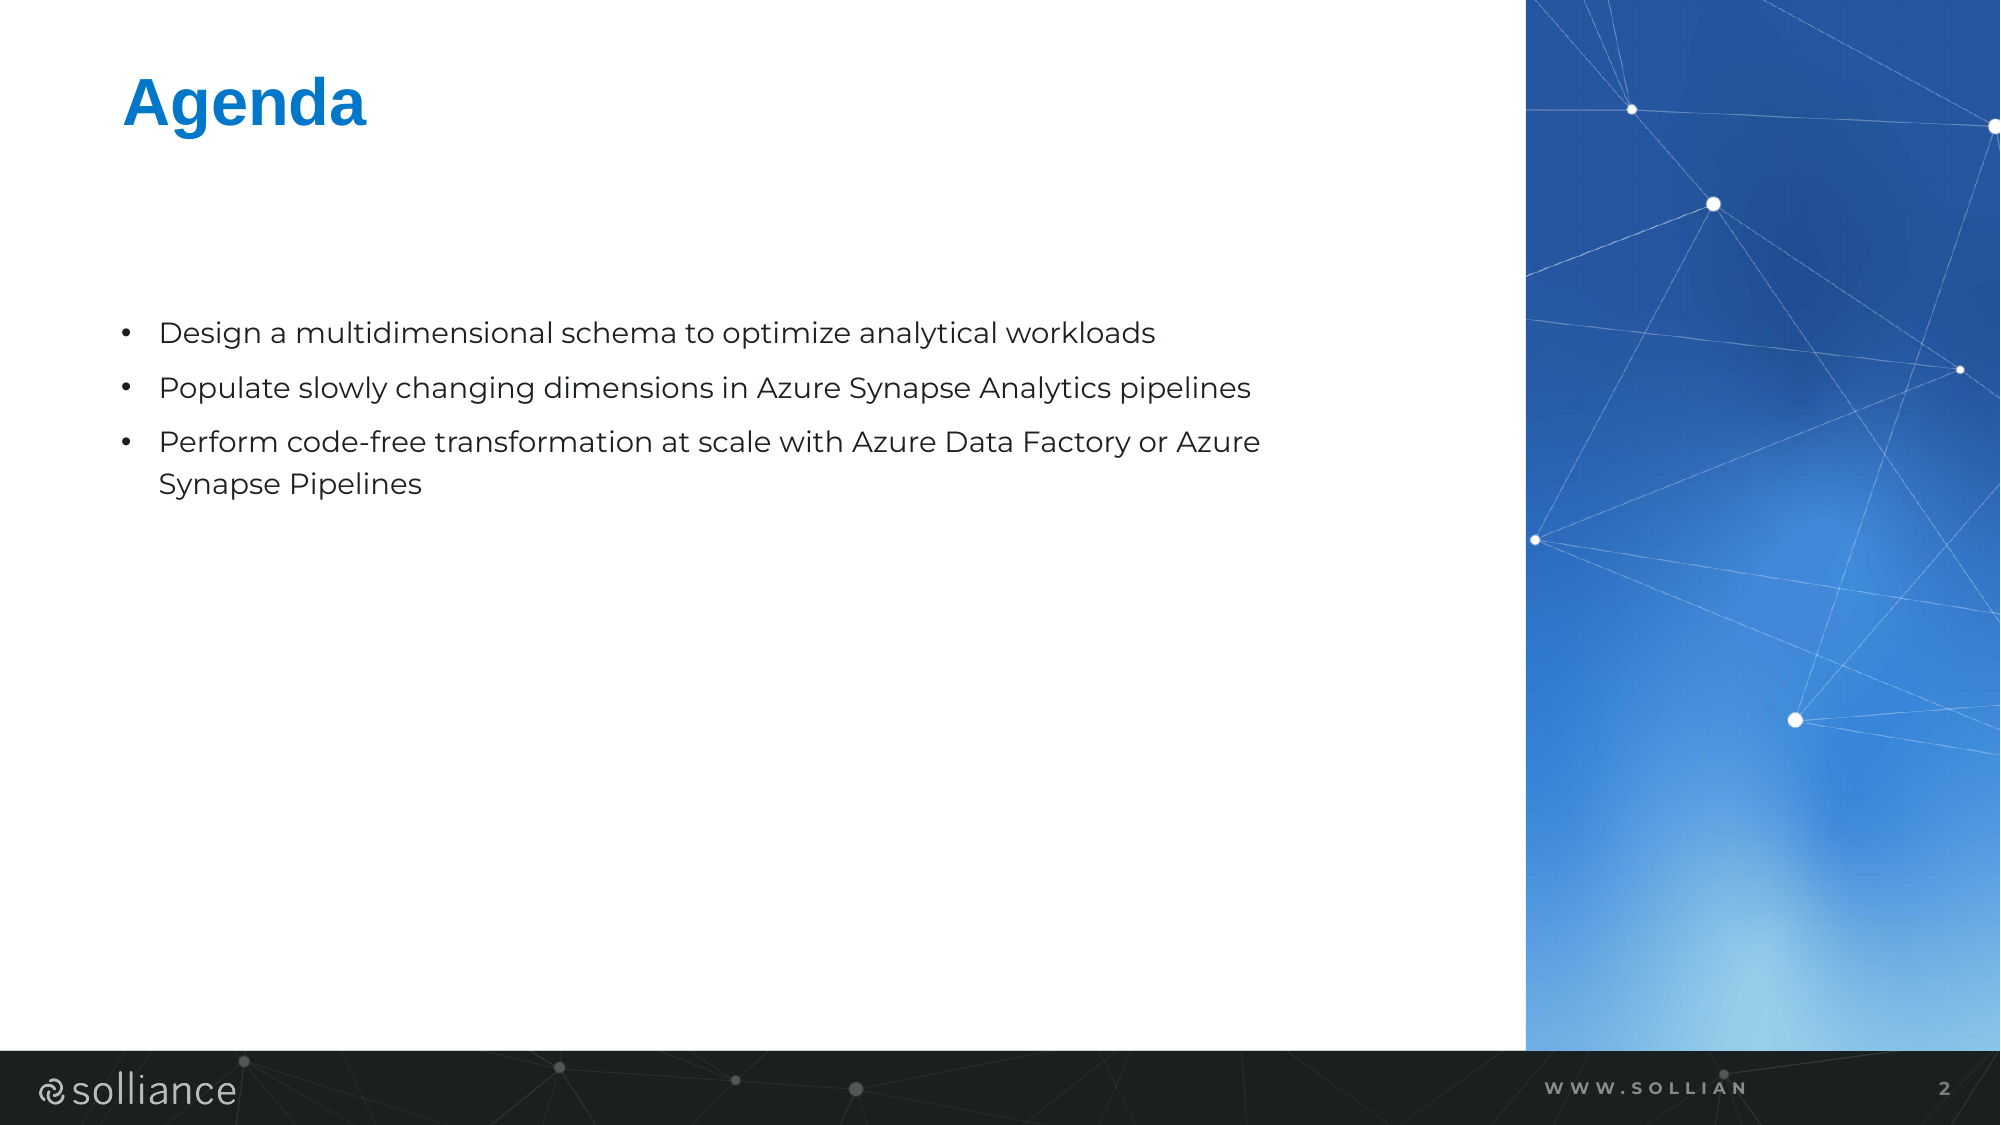

# Agenda
Design a multidimensional schema to optimize analytical workloads
Populate slowly changing dimensions in Azure Synapse Analytics pipelines
Perform code-free transformation at scale with Azure Data Factory or Azure Synapse Pipelines

WWW.SOLLIANCE.NET
2